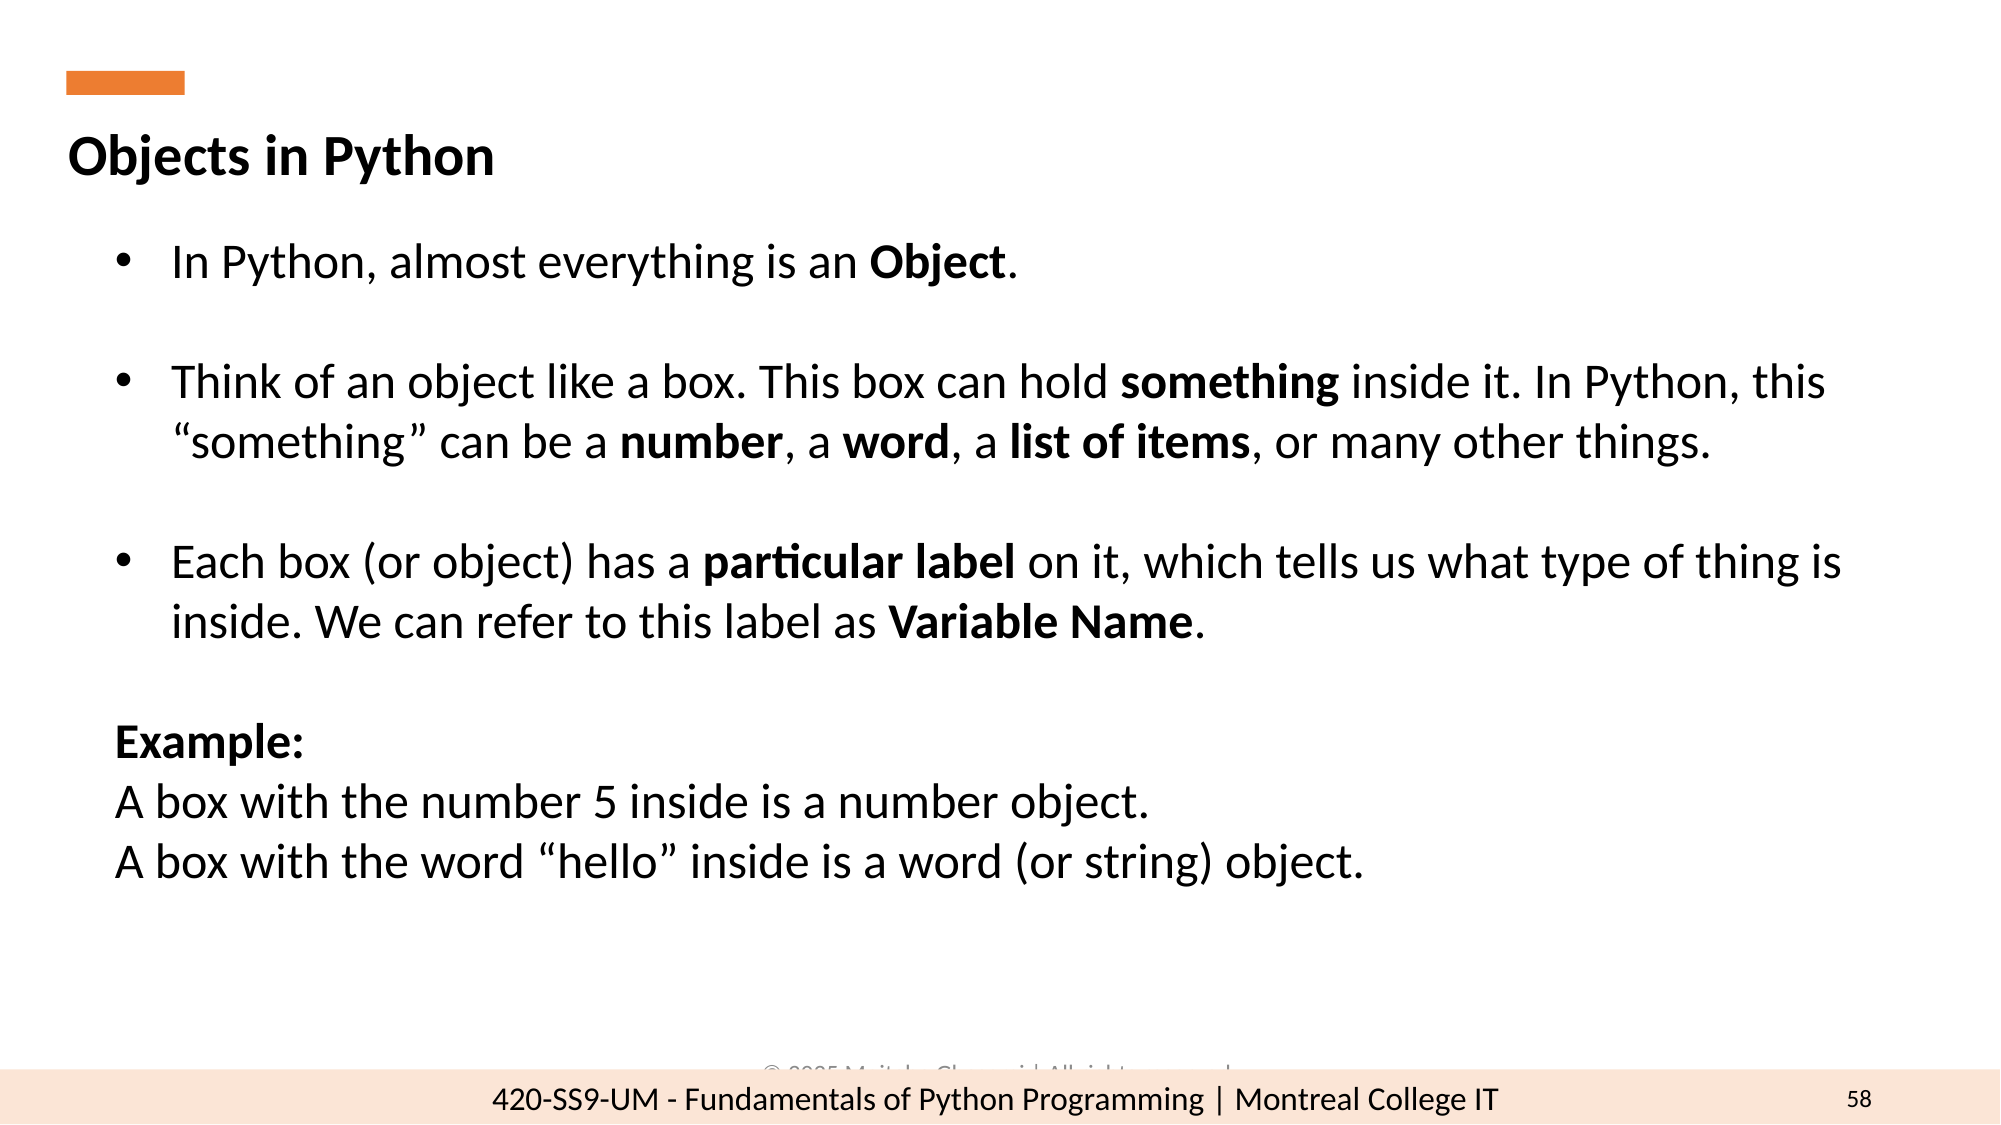

Objects in Python
In Python, almost everything is an Object.

Think of an object like a box. This box can hold something inside it. In Python, this “something” can be a number, a word, a list of items, or many other things.

Each box (or object) has a particular label on it, which tells us what type of thing is inside. We can refer to this label as Variable Name.

Example:
A box with the number 5 inside is a number object.
A box with the word “hello” inside is a word (or string) object.
© 2025 Mojtaba Ghasemi | All rights reserved.
58
420-SS9-UM - Fundamentals of Python Programming | Montreal College IT